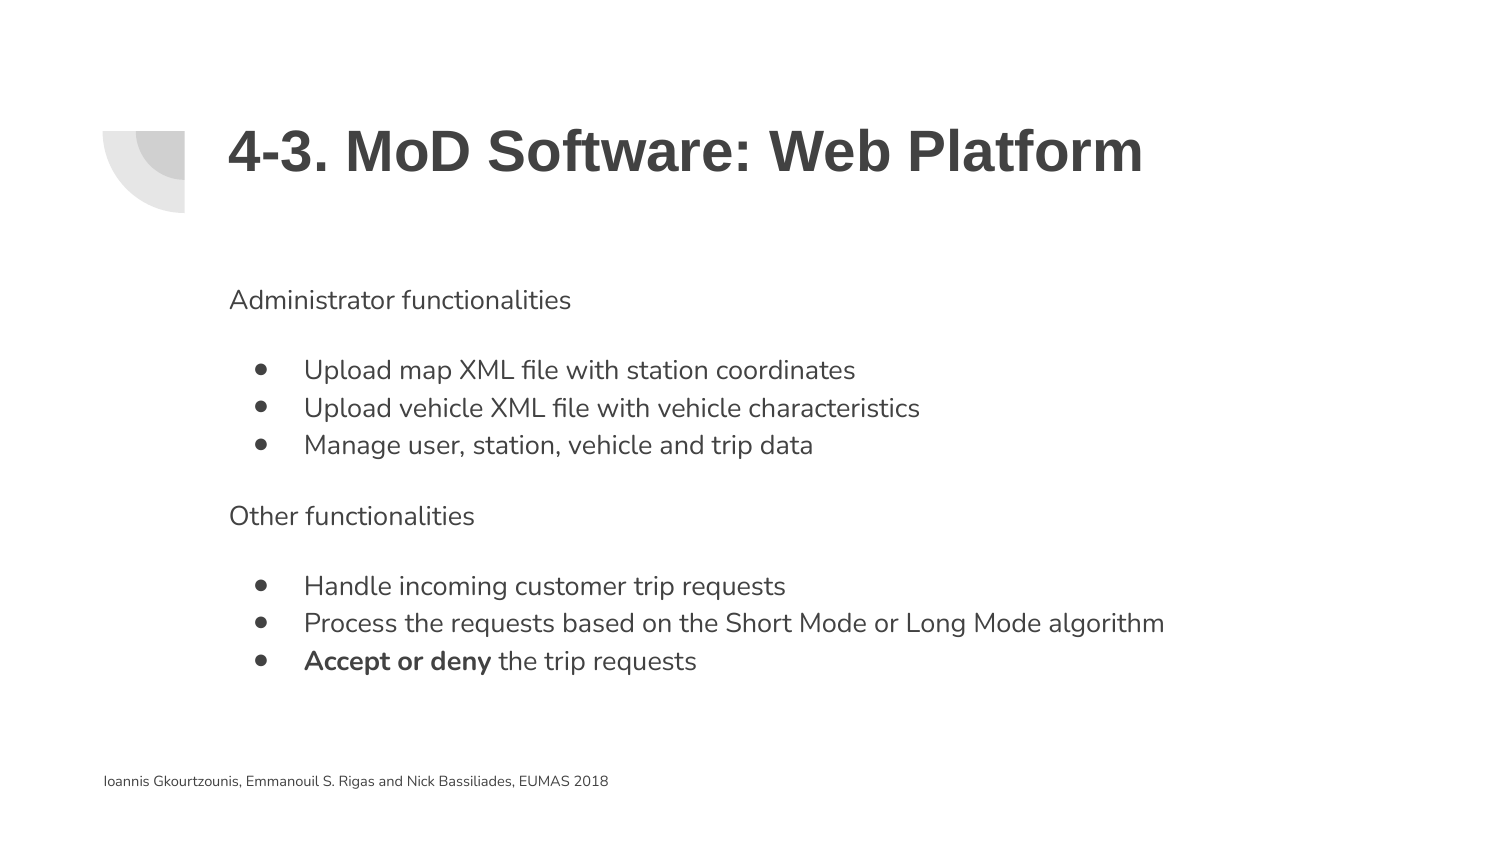

# 4-3. MoD Software: Web Platform
Administrator functionalities
Upload map XML file with station coordinates
Upload vehicle XML file with vehicle characteristics
Manage user, station, vehicle and trip data
Other functionalities
Handle incoming customer trip requests
Process the requests based on the Short Mode or Long Mode algorithm
Accept or deny the trip requests
Ioannis Gkourtzounis, Emmanouil S. Rigas and Nick Bassiliades, EUMAS 2018